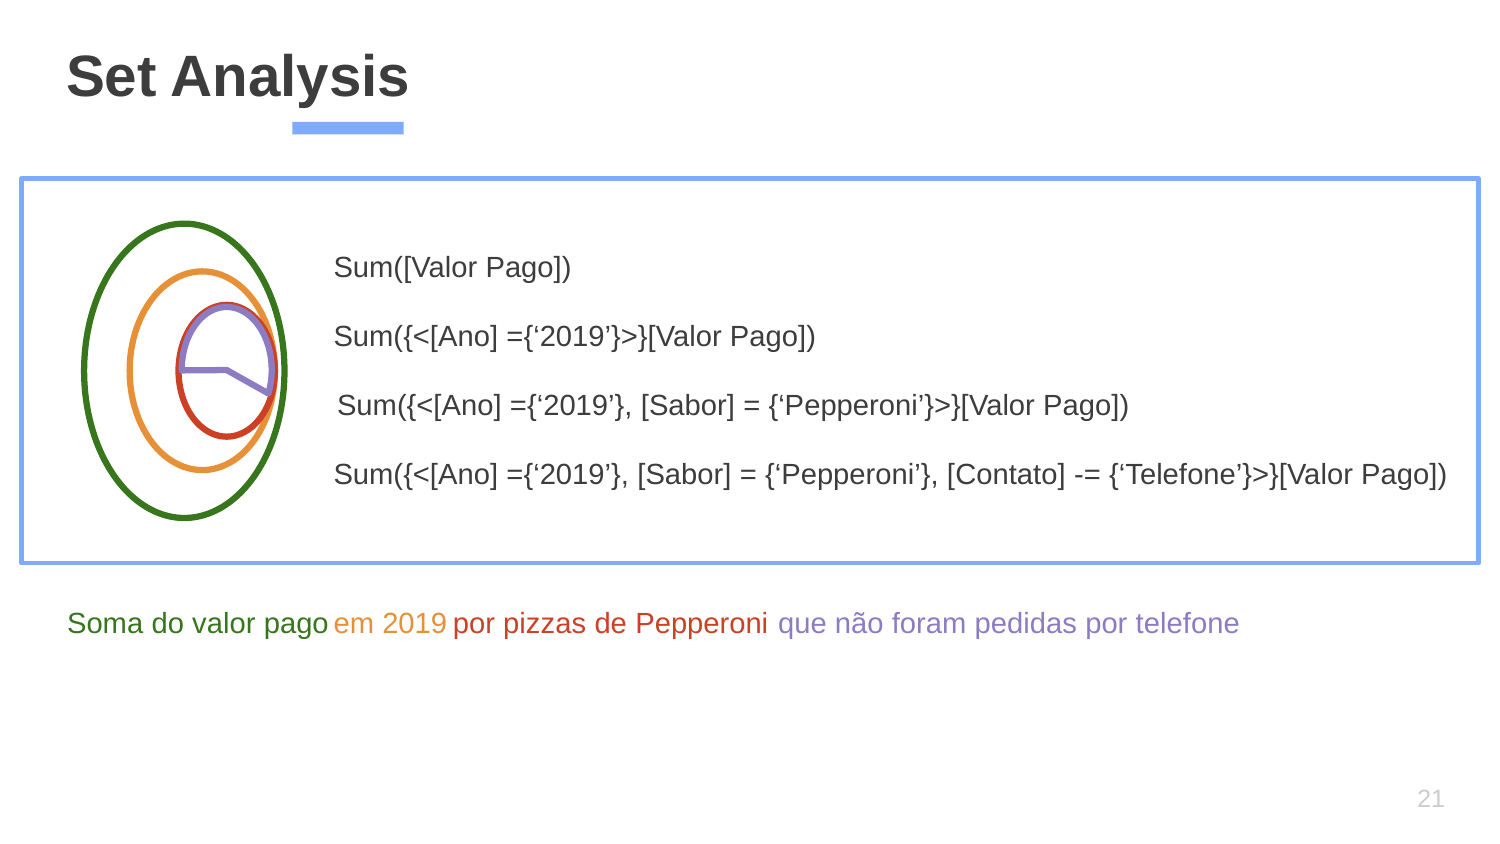

# Set Analysis

Sum([Valor Pago])

Sum({<[Ano] ={‘2019’}>}[Valor Pago])

Sum({<[Ano] ={‘2019’}, [Sabor] = {‘Pepperoni’}>}[Valor Pago])
Sum({<[Ano] ={‘2019’}, [Sabor] = {‘Pepperoni’}, [Contato] -= {‘Telefone’}>}[Valor Pago])
Soma do valor pago
em 2019
por pizzas de Pepperoni
que não foram pedidas por telefone
21